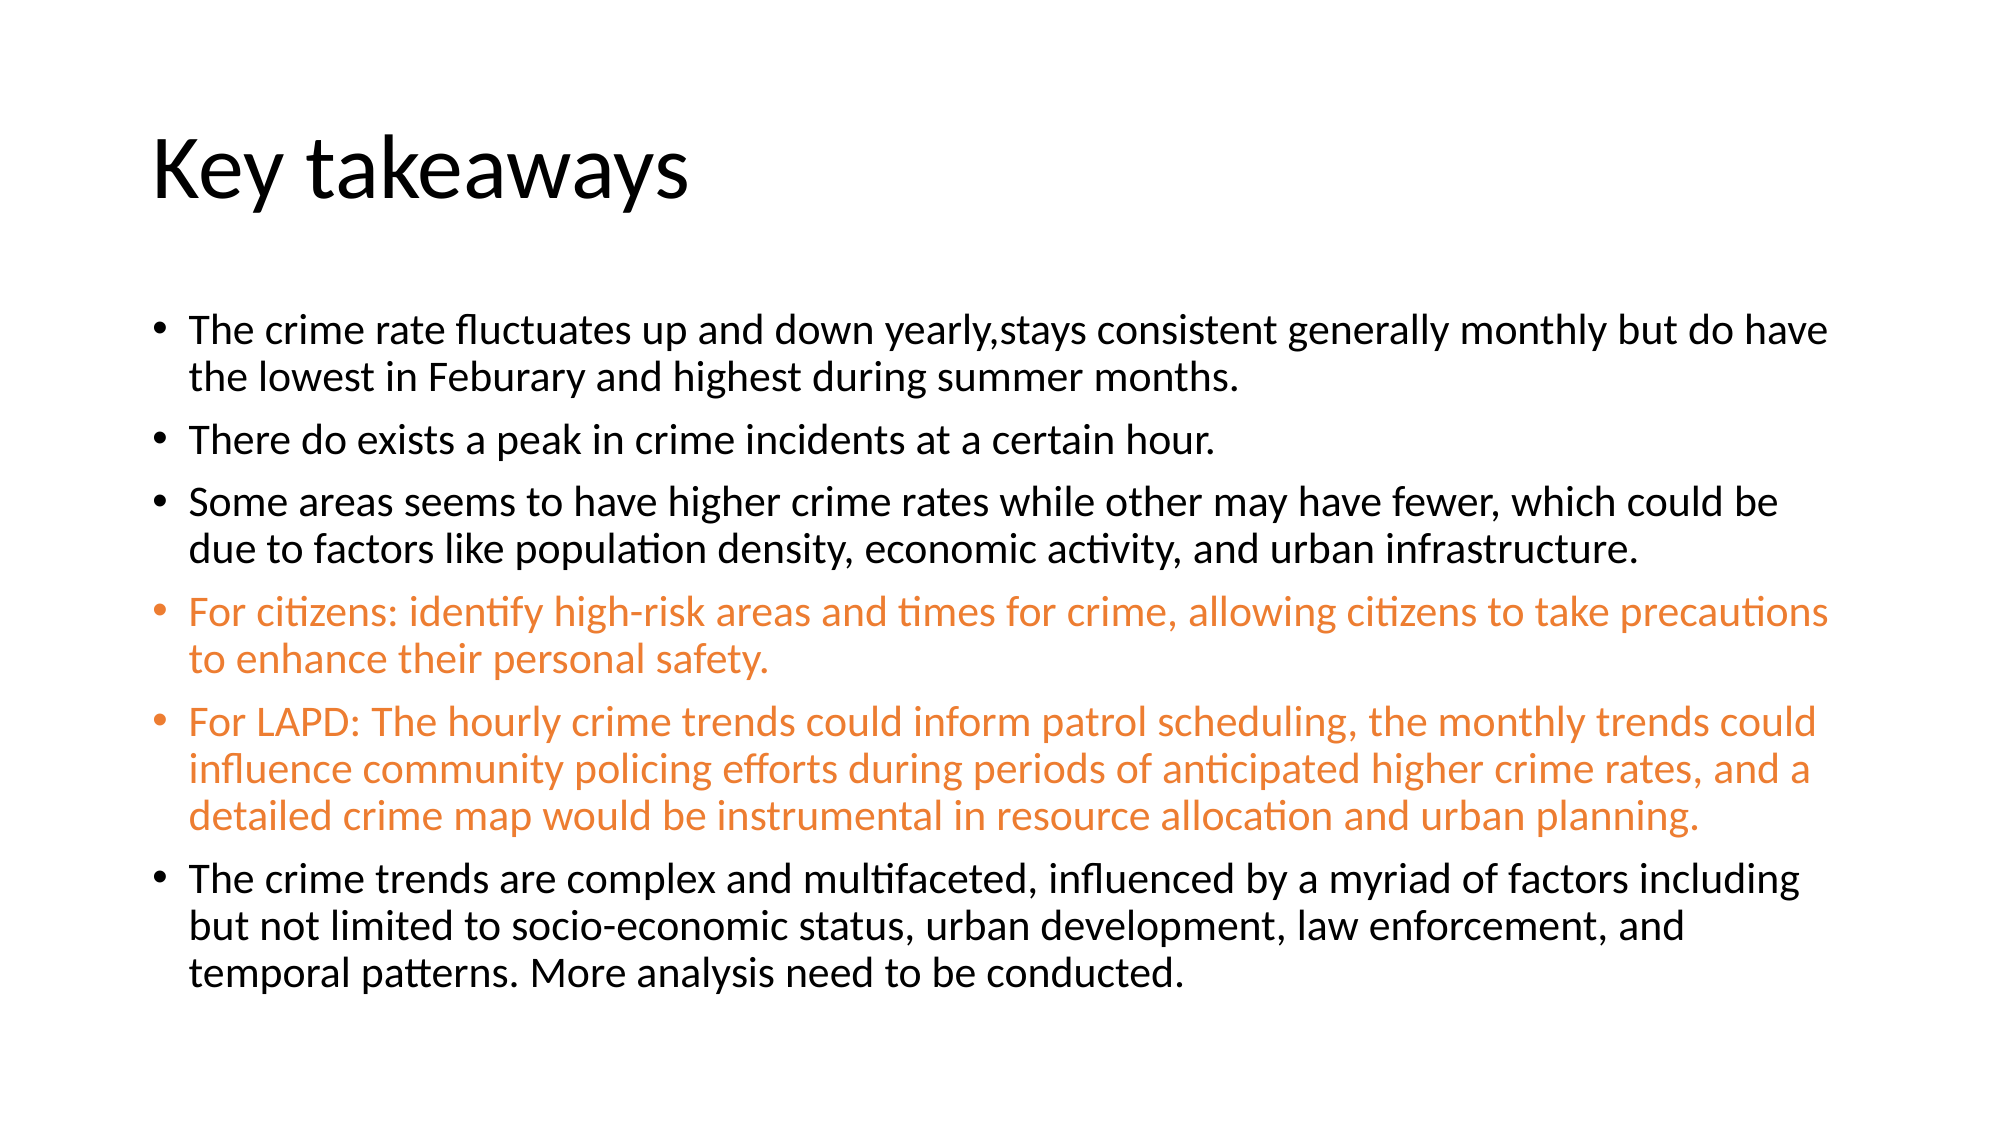

# Key takeaways
The crime rate fluctuates up and down yearly,stays consistent generally monthly but do have the lowest in Feburary and highest during summer months.
There do exists a peak in crime incidents at a certain hour.
Some areas seems to have higher crime rates while other may have fewer, which could be due to factors like population density, economic activity, and urban infrastructure.
For citizens: identify high-risk areas and times for crime, allowing citizens to take precautions to enhance their personal safety.
For LAPD: The hourly crime trends could inform patrol scheduling, the monthly trends could influence community policing efforts during periods of anticipated higher crime rates, and a detailed crime map would be instrumental in resource allocation and urban planning.
The crime trends are complex and multifaceted, influenced by a myriad of factors including but not limited to socio-economic status, urban development, law enforcement, and temporal patterns. More analysis need to be conducted.